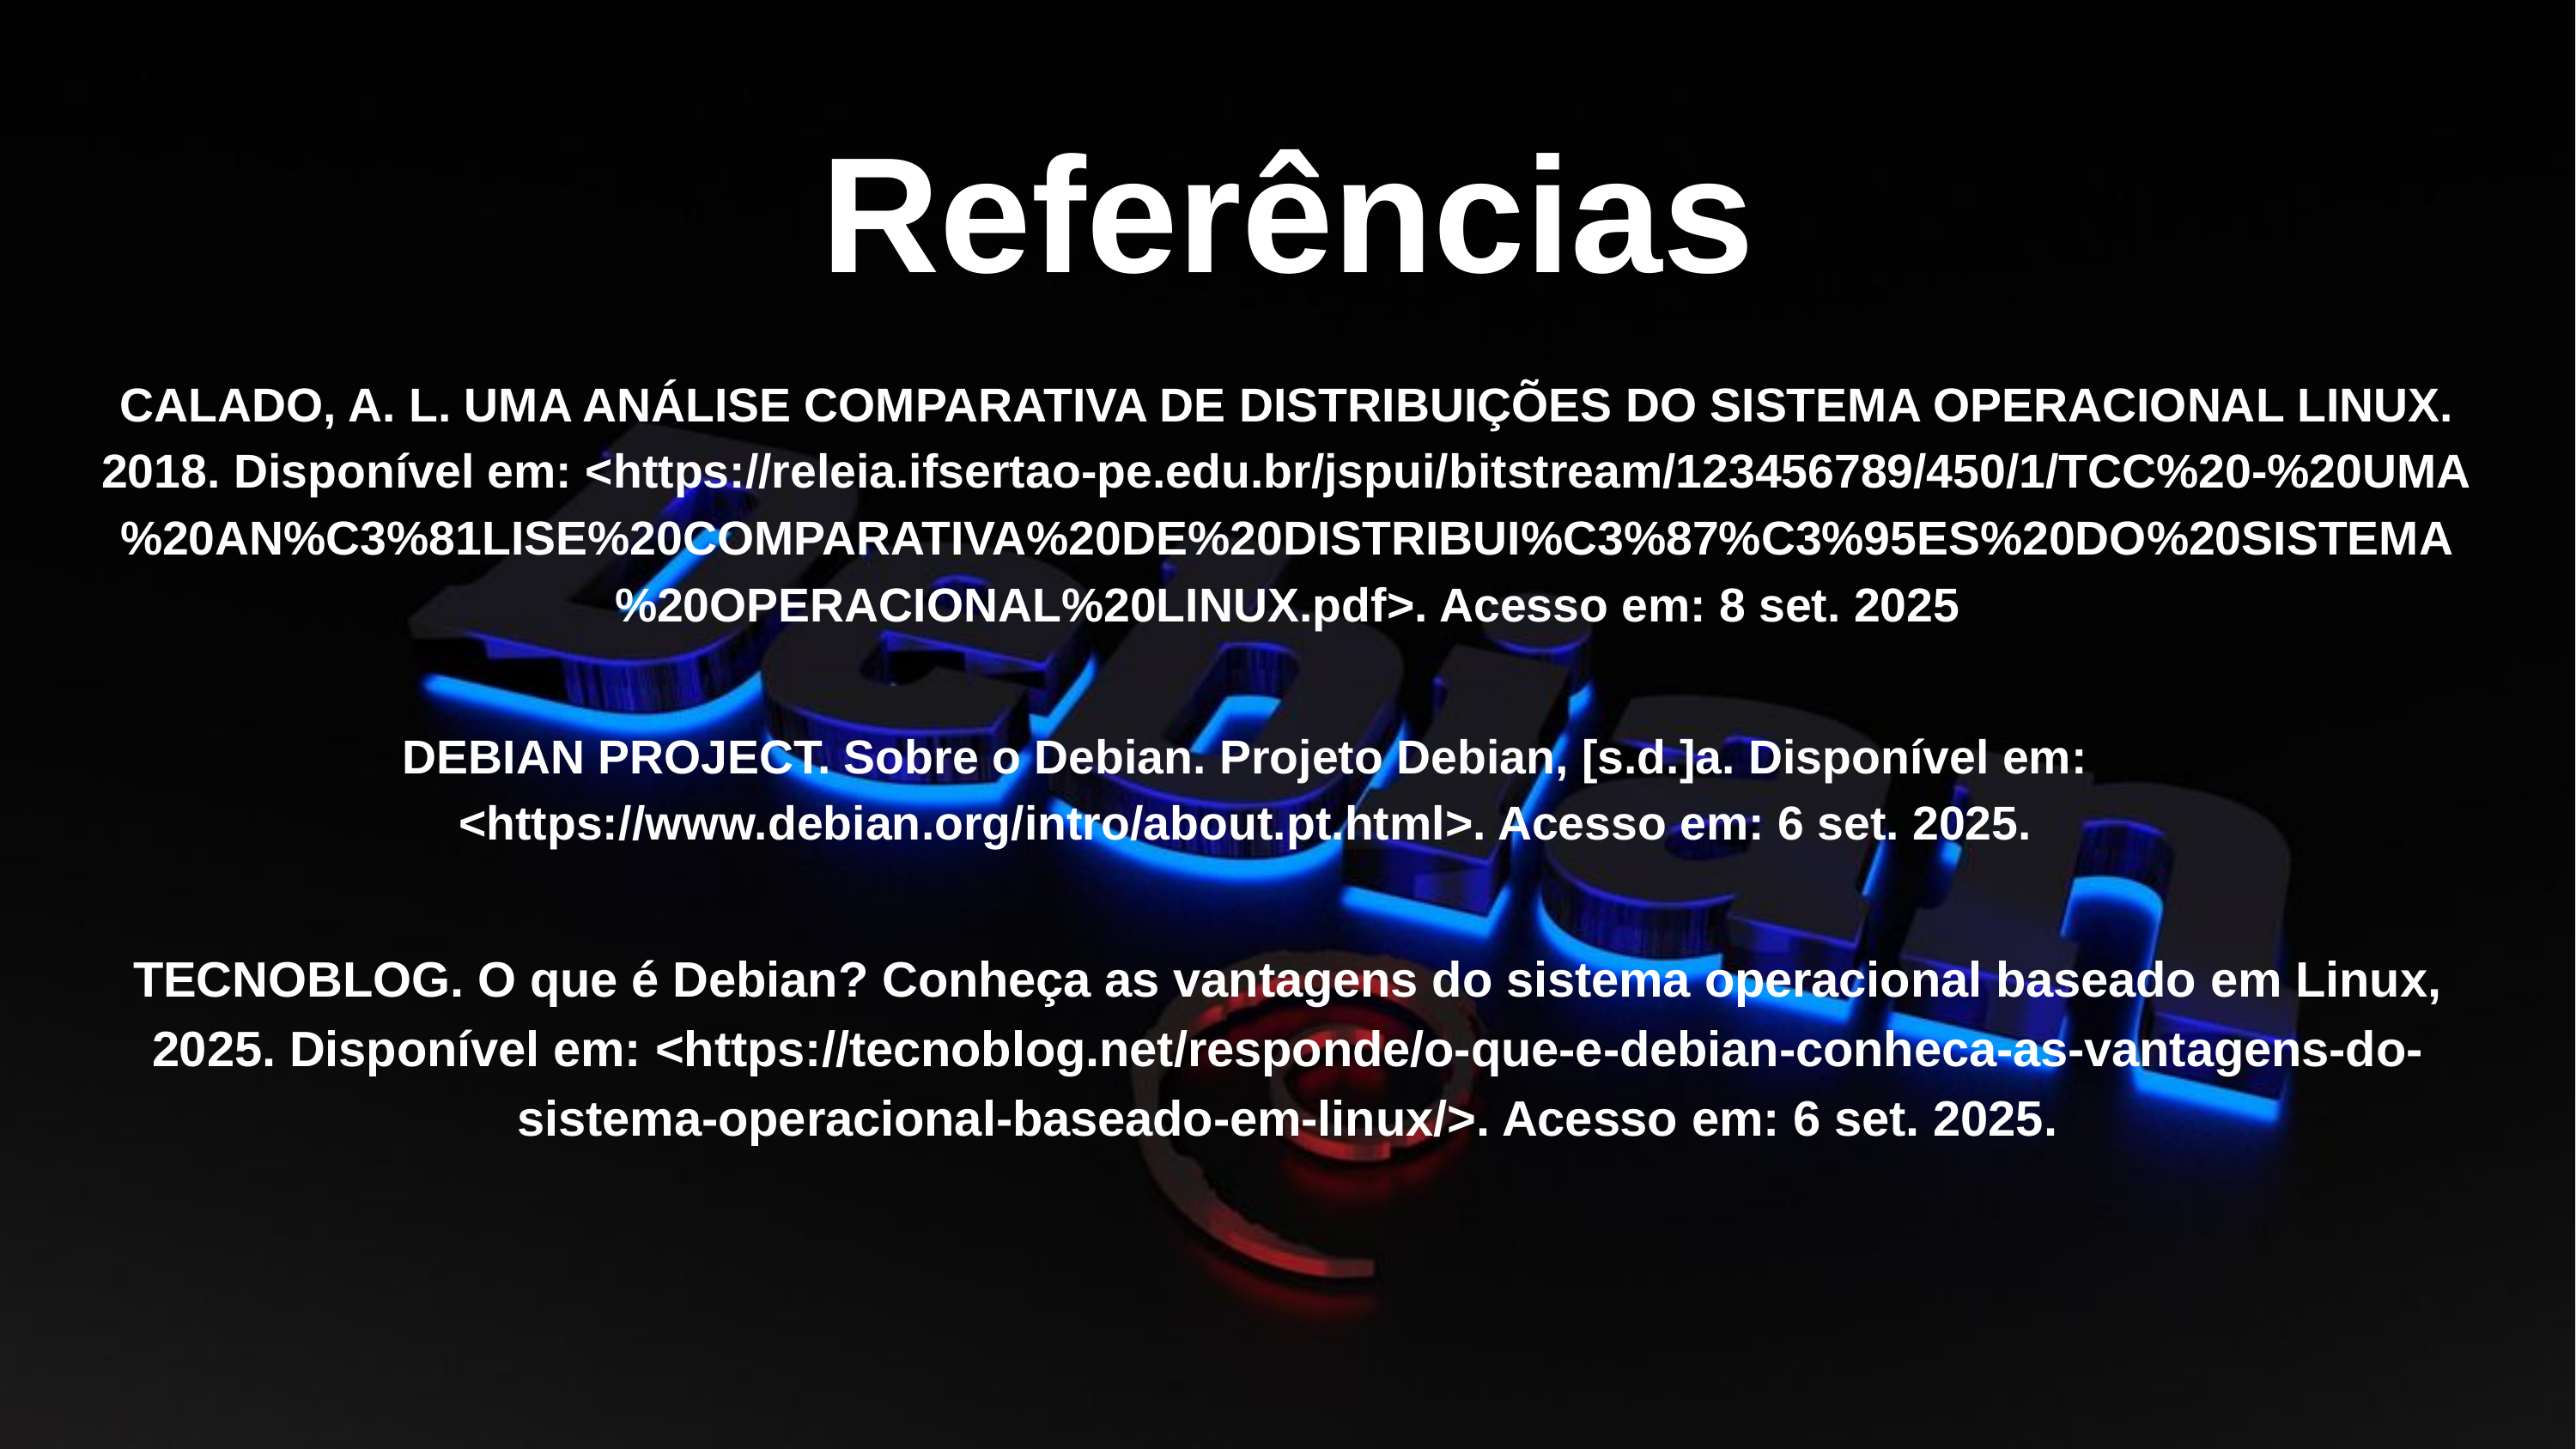

Referências

CALADO, A. L. UMA ANÁLISE COMPARATIVA DE DISTRIBUIÇÕES DO SISTEMA OPERACIONAL LINUX. 2018. Disponível em: <https://releia.ifsertao-pe.edu.br/jspui/bitstream/123456789/450/1/TCC%20-%20UMA%20AN%C3%81LISE%20COMPARATIVA%20DE%20DISTRIBUI%C3%87%C3%95ES%20DO%20SISTEMA%20OPERACIONAL%20LINUX.pdf>. Acesso em: 8 set. 2025

DEBIAN PROJECT. Sobre o Debian. Projeto Debian, [s.d.]a. Disponível em: <https://www.debian.org/intro/about.pt.html>. Acesso em: 6 set. 2025.

TECNOBLOG. O que é Debian? Conheça as vantagens do sistema operacional baseado em Linux, 2025. Disponível em: <https://tecnoblog.net/responde/o-que-e-debian-conheca-as-vantagens-do-sistema-operacional-baseado-em-linux/>. Acesso em: 6 set. 2025.